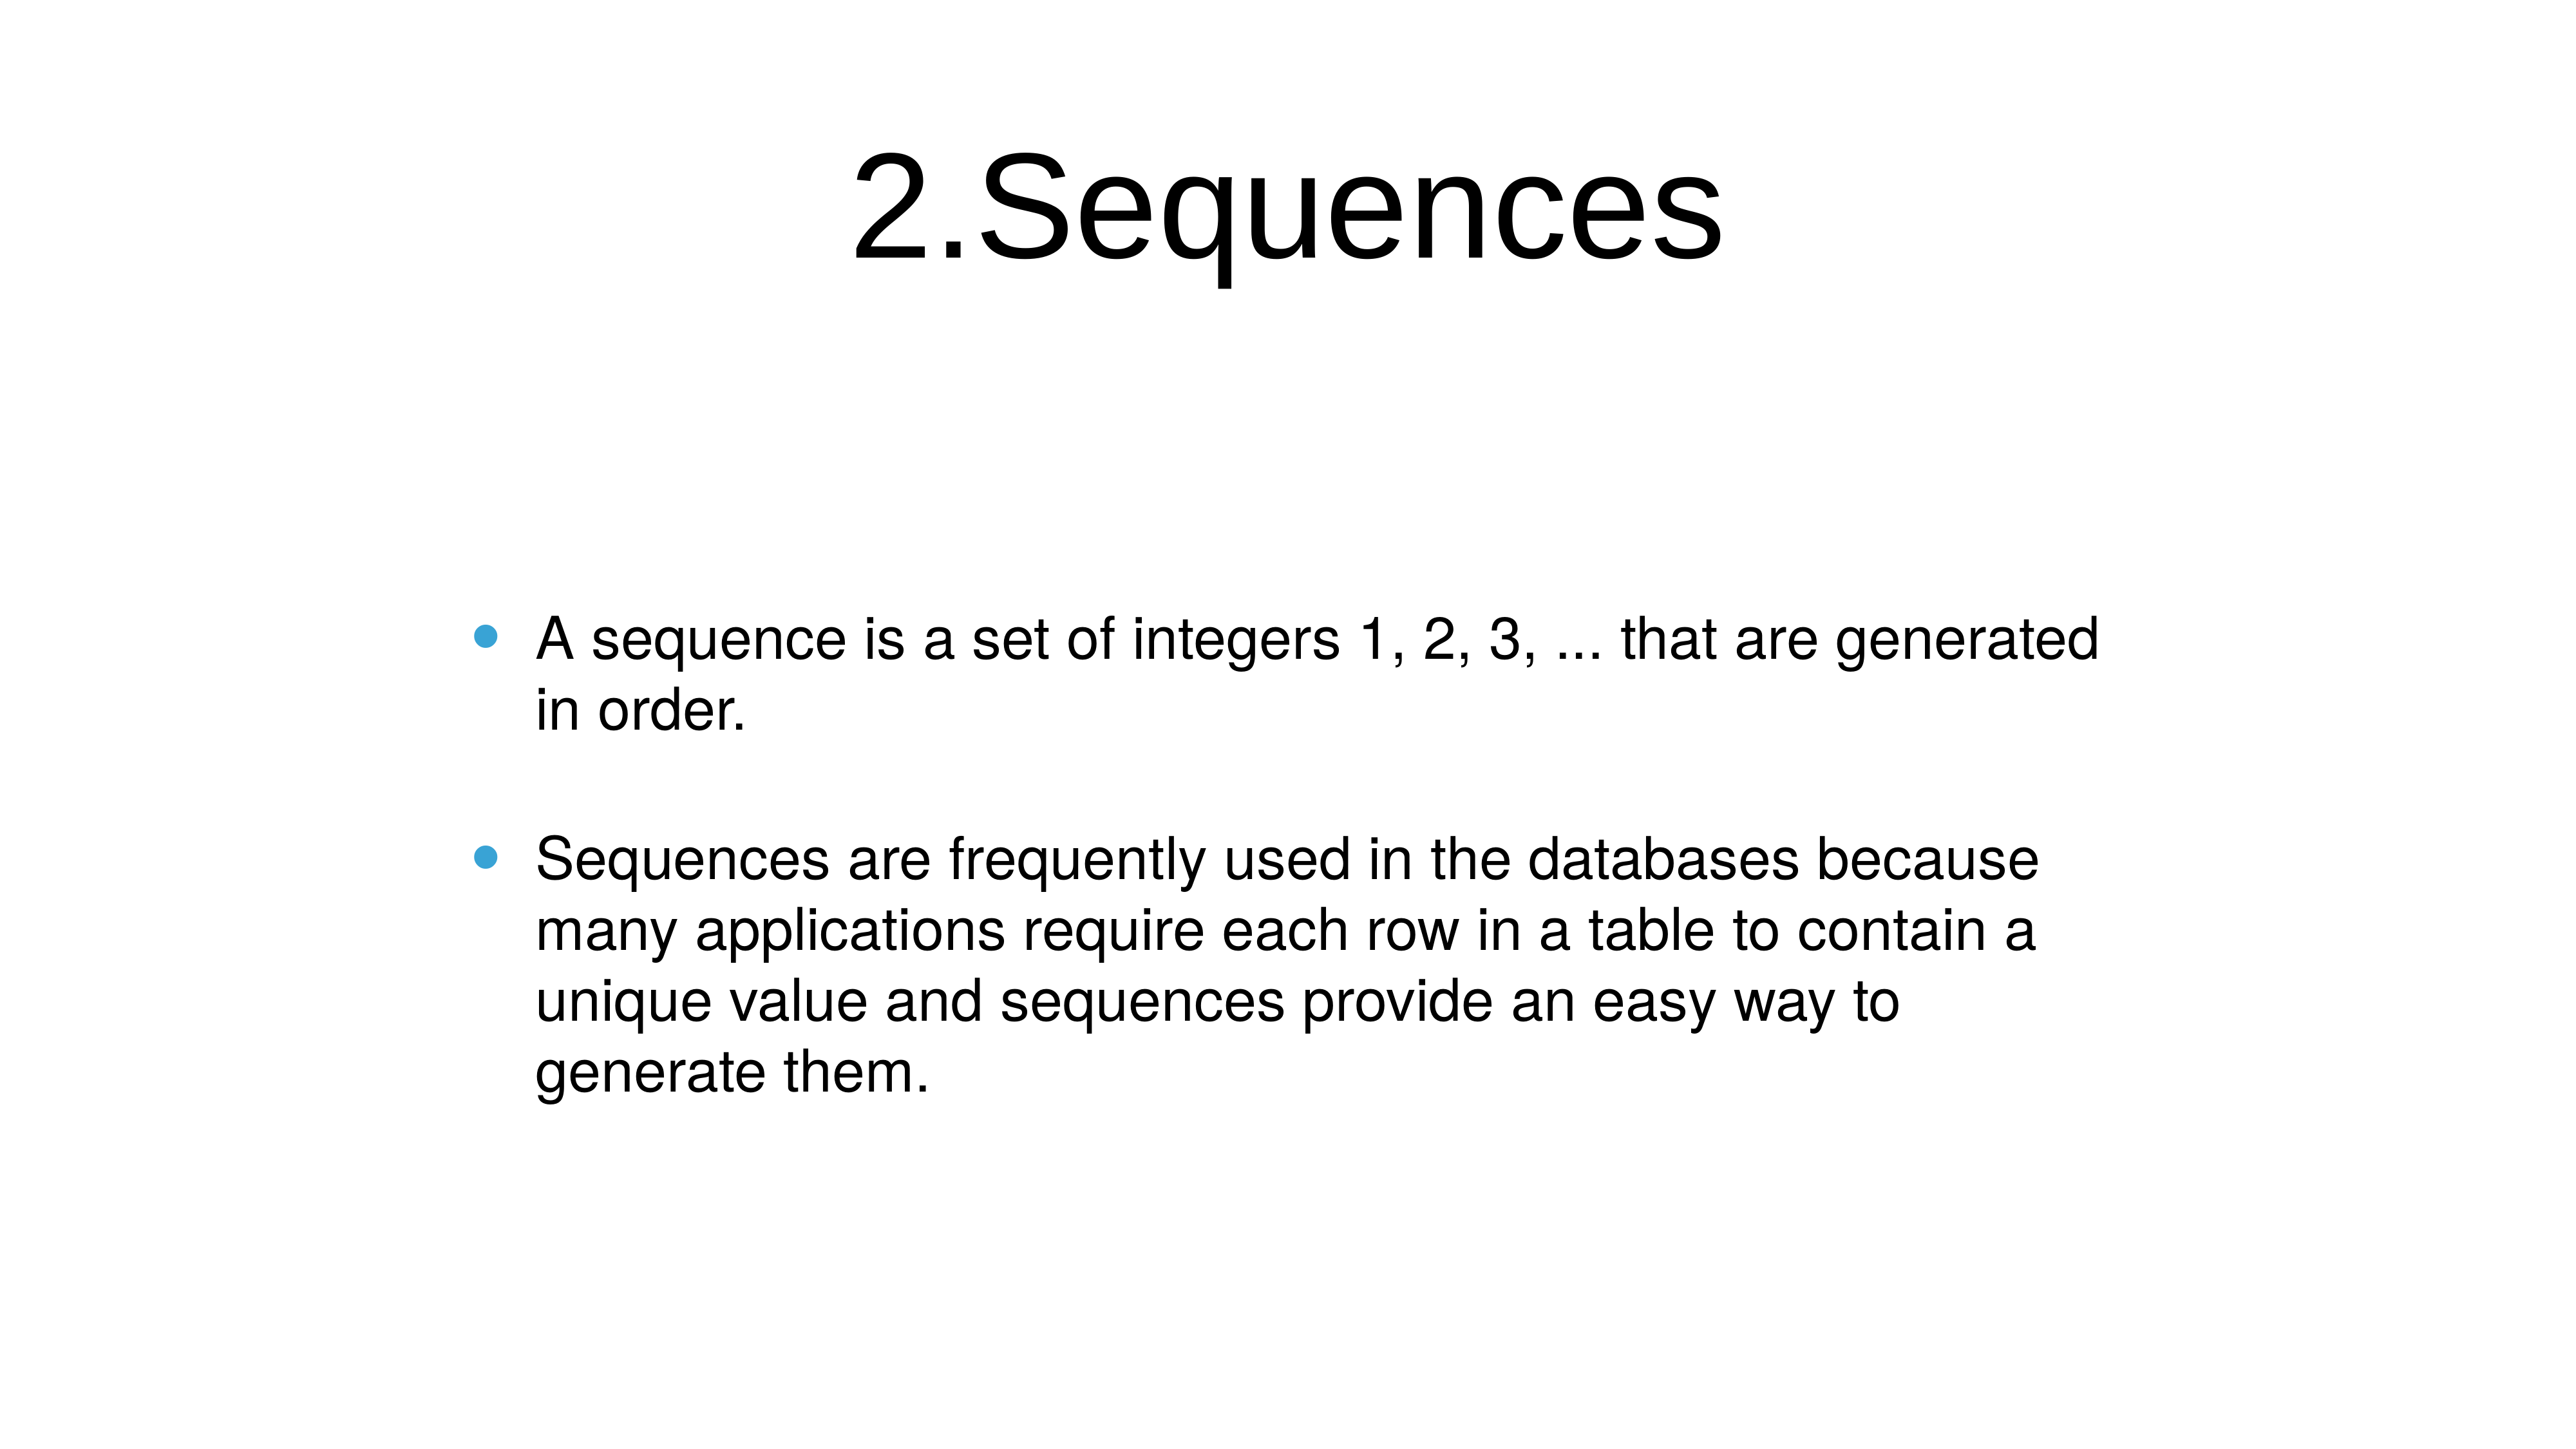

# 2.Sequences
A sequence is a set of integers 1, 2, 3, ... that are generated in order.
Sequences are frequently used in the databases because many applications require each row in a table to contain a unique value and sequences provide an easy way to generate them.